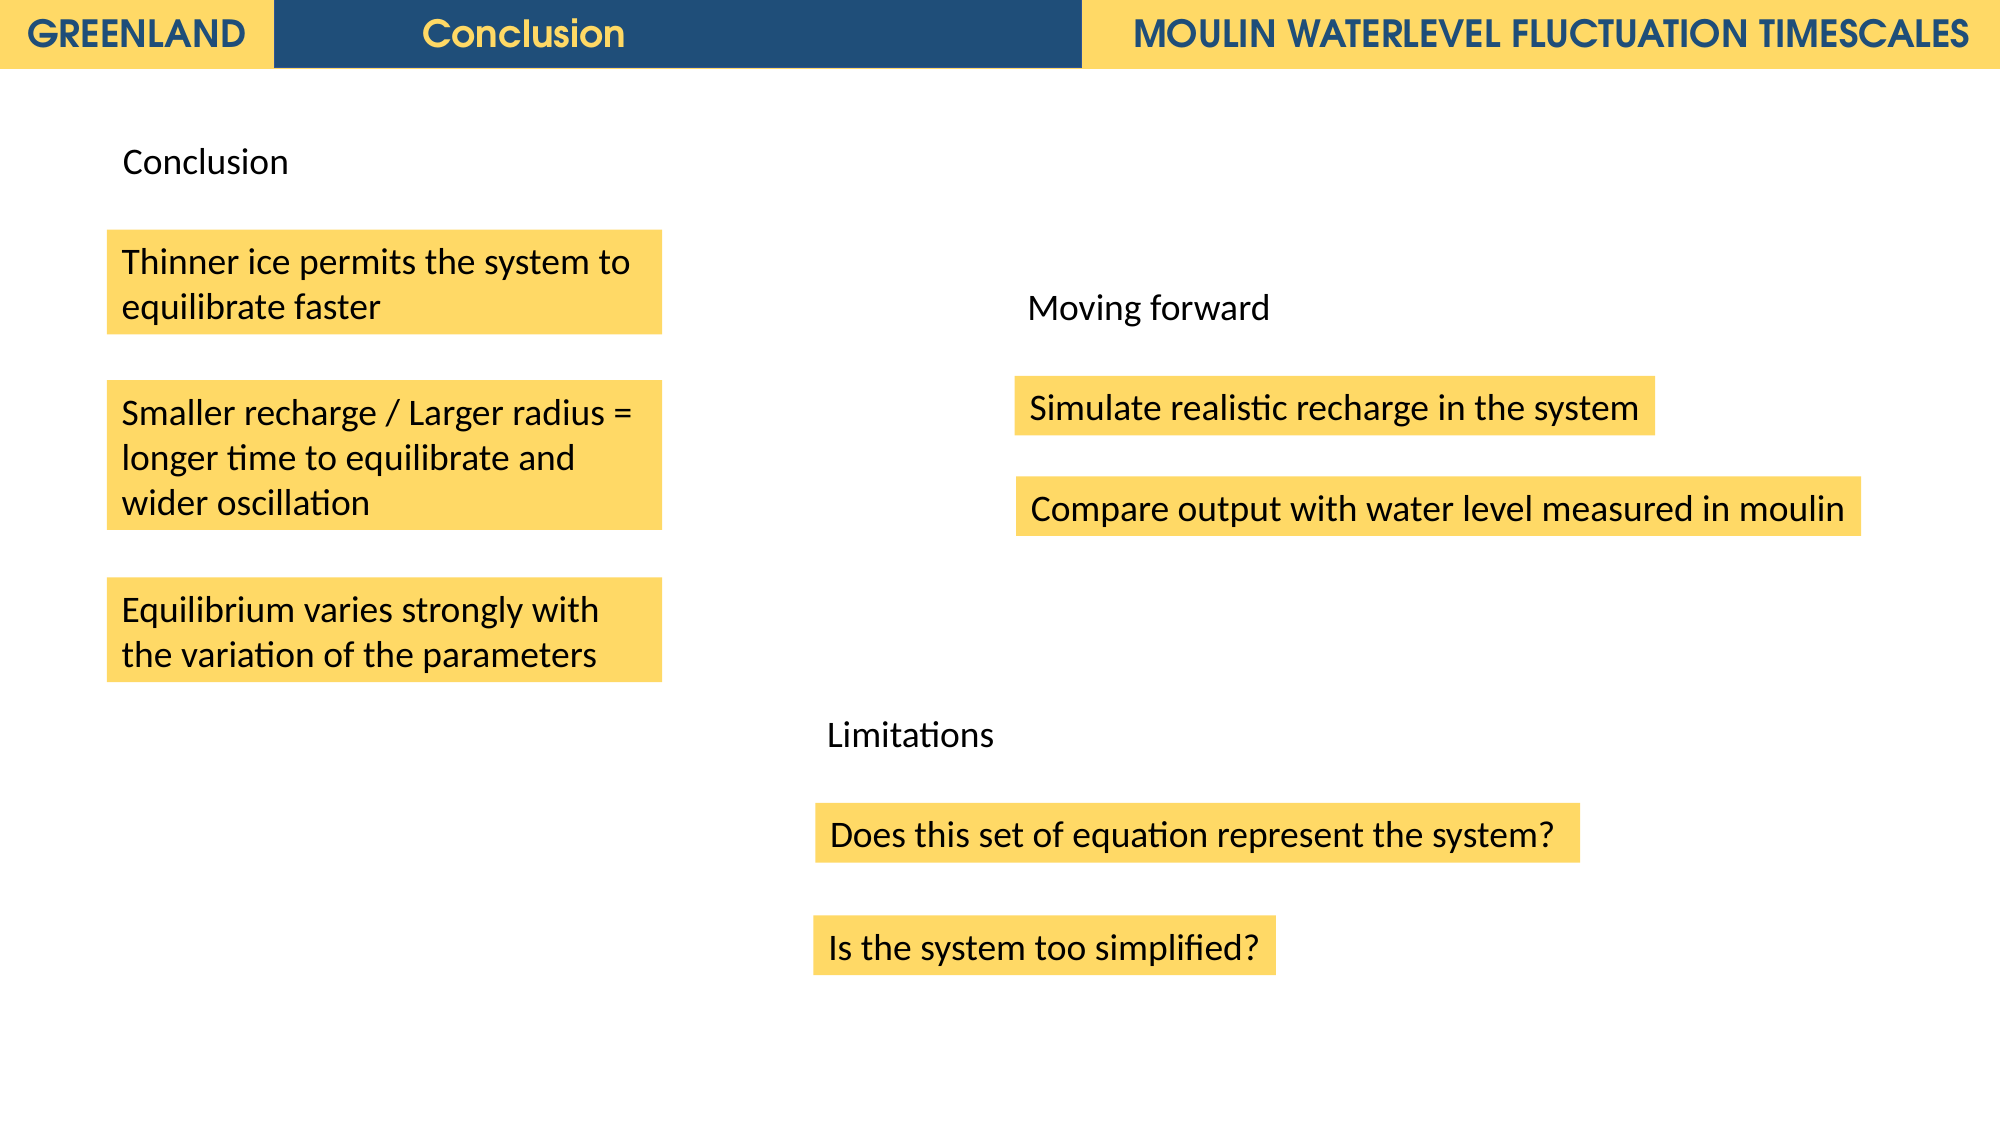

GREENLAND
Conclusion
MOULIN WATERLEVEL FLUCTUATION TIMESCALES
Conclusion
Thinner ice permits the system to equilibrate faster
Moving forward
Simulate realistic recharge in the system
Smaller recharge / Larger radius = longer time to equilibrate and wider oscillation
Compare output with water level measured in moulin
Equilibrium varies strongly with the variation of the parameters
Limitations
Does this set of equation represent the system?
Is the system too simplified?